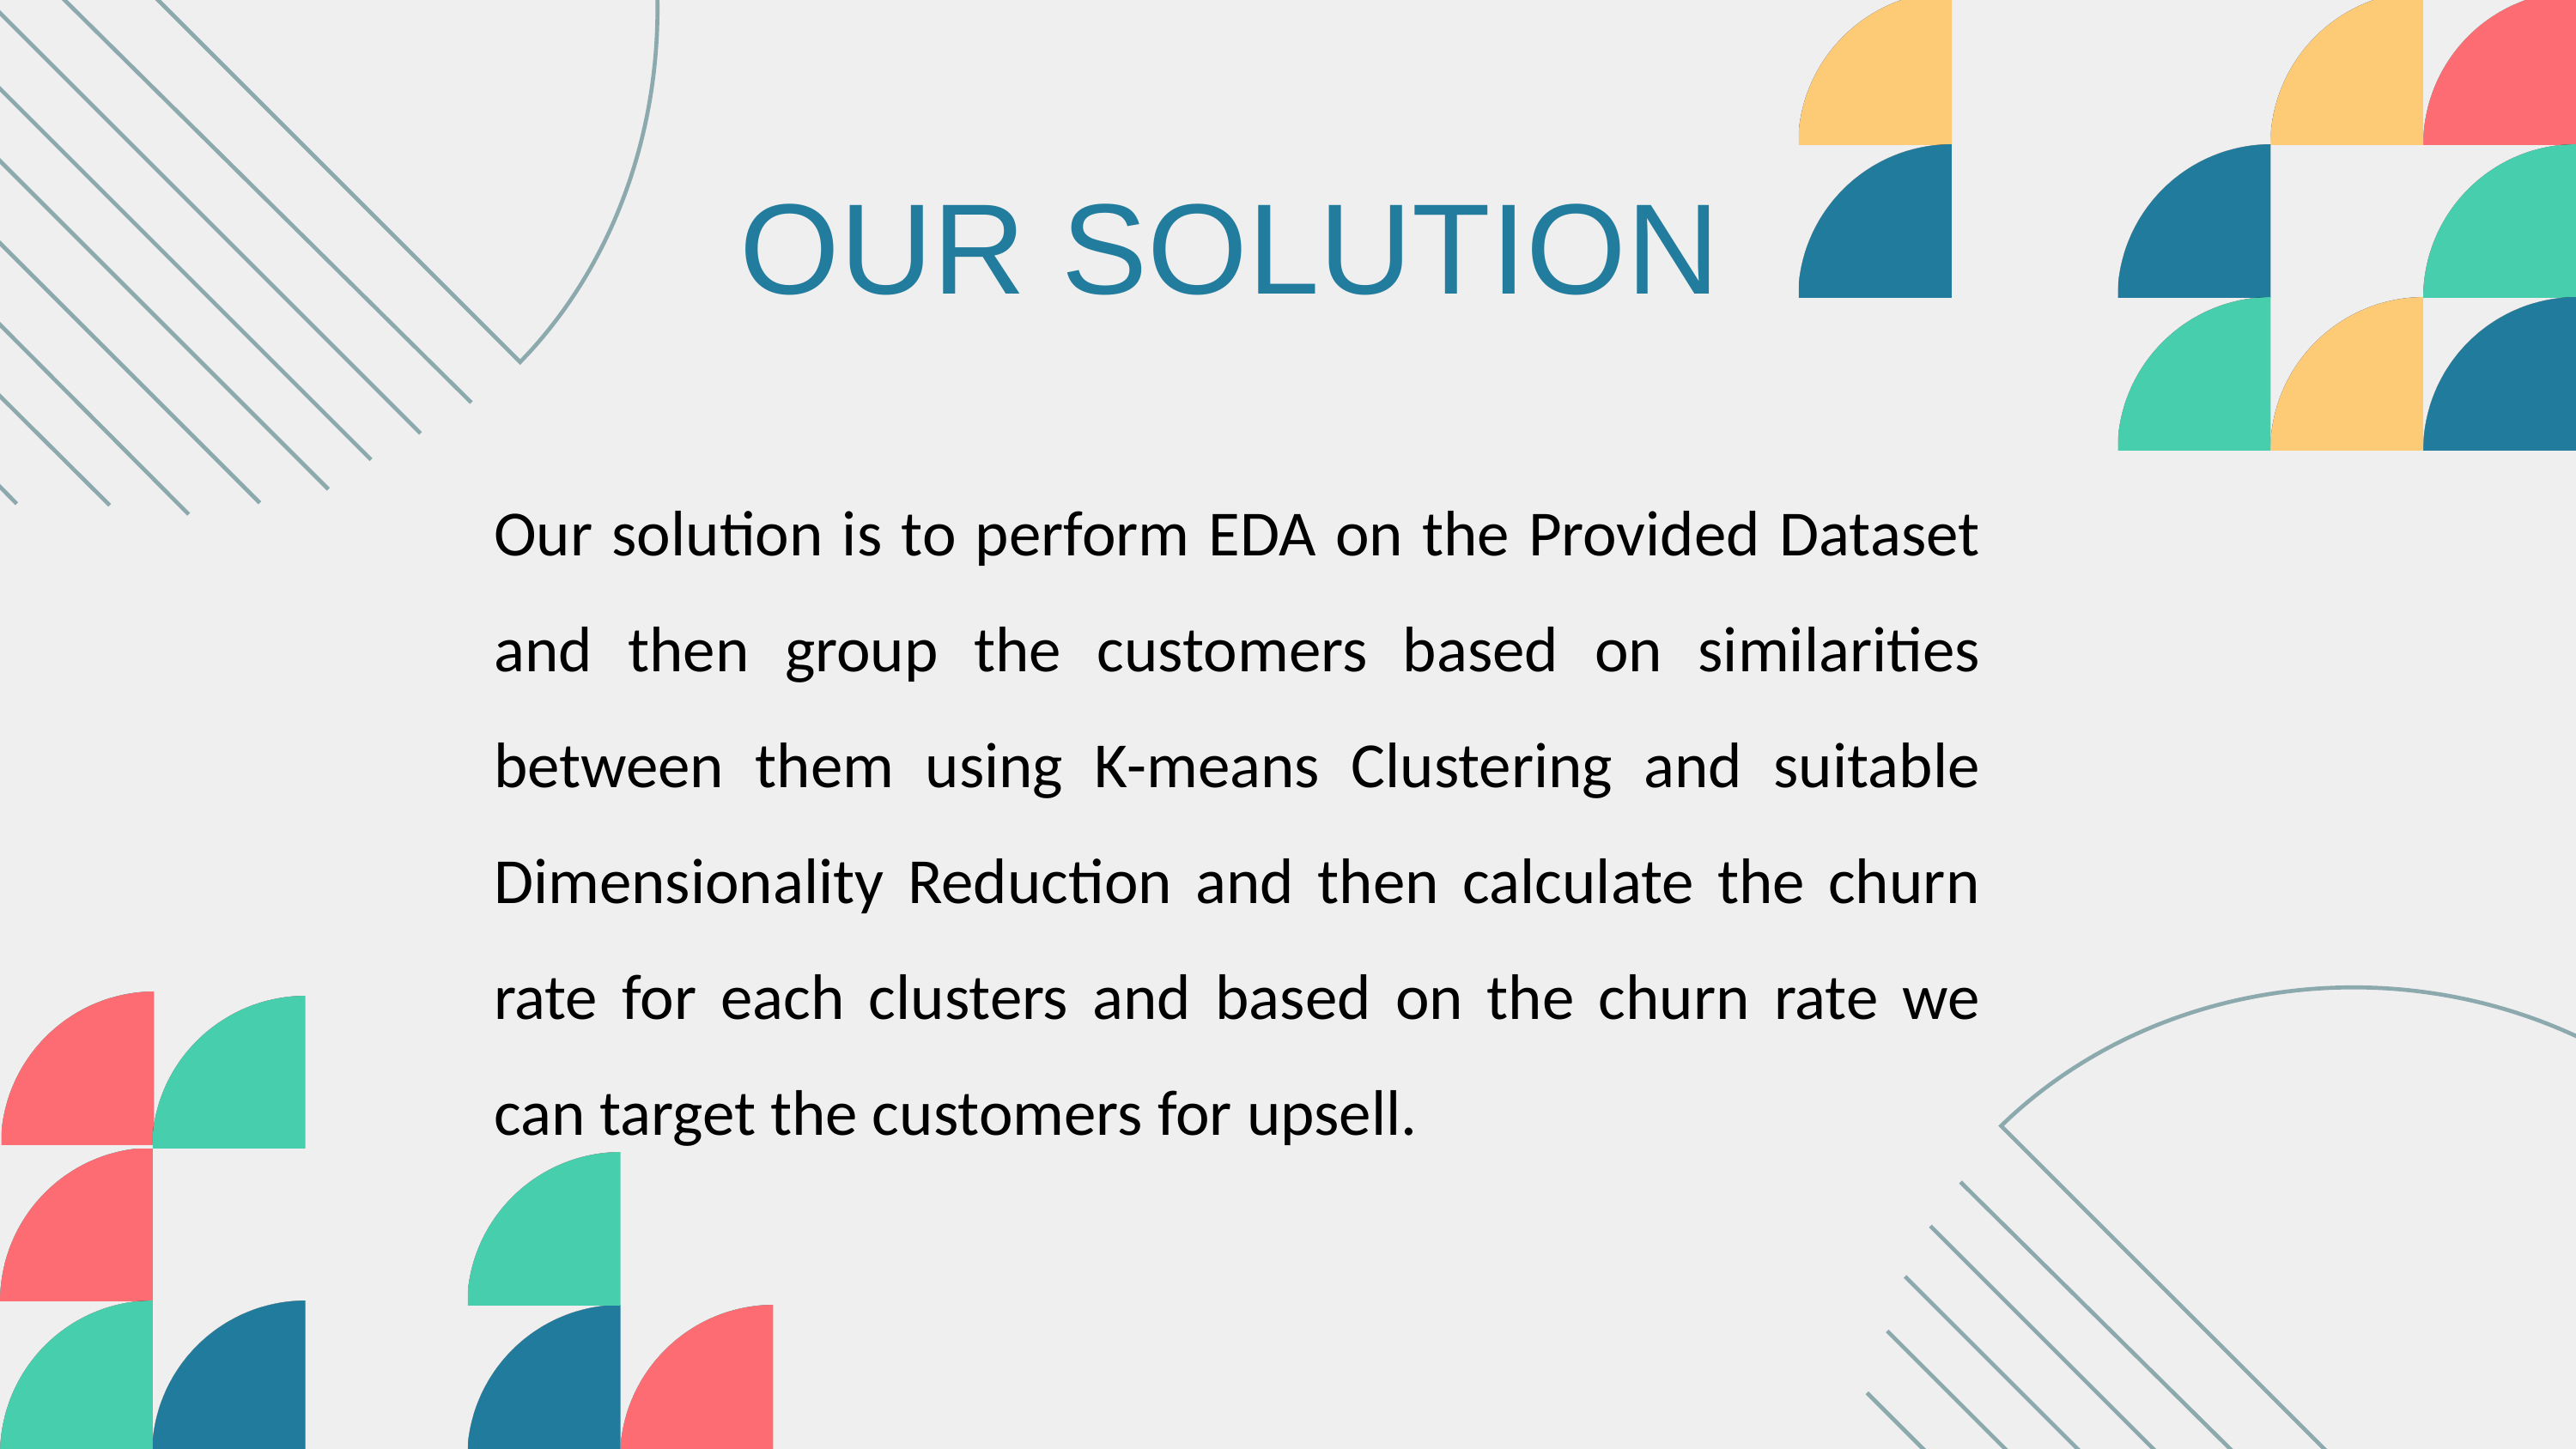

OUR SOLUTION

Our solution is to perform EDA on the Provided Dataset and then group the customers based on similarities between them using K-means Clustering and suitable Dimensionality Reduction and then calculate the churn rate for each clusters and based on the churn rate we can target the customers for upsell.